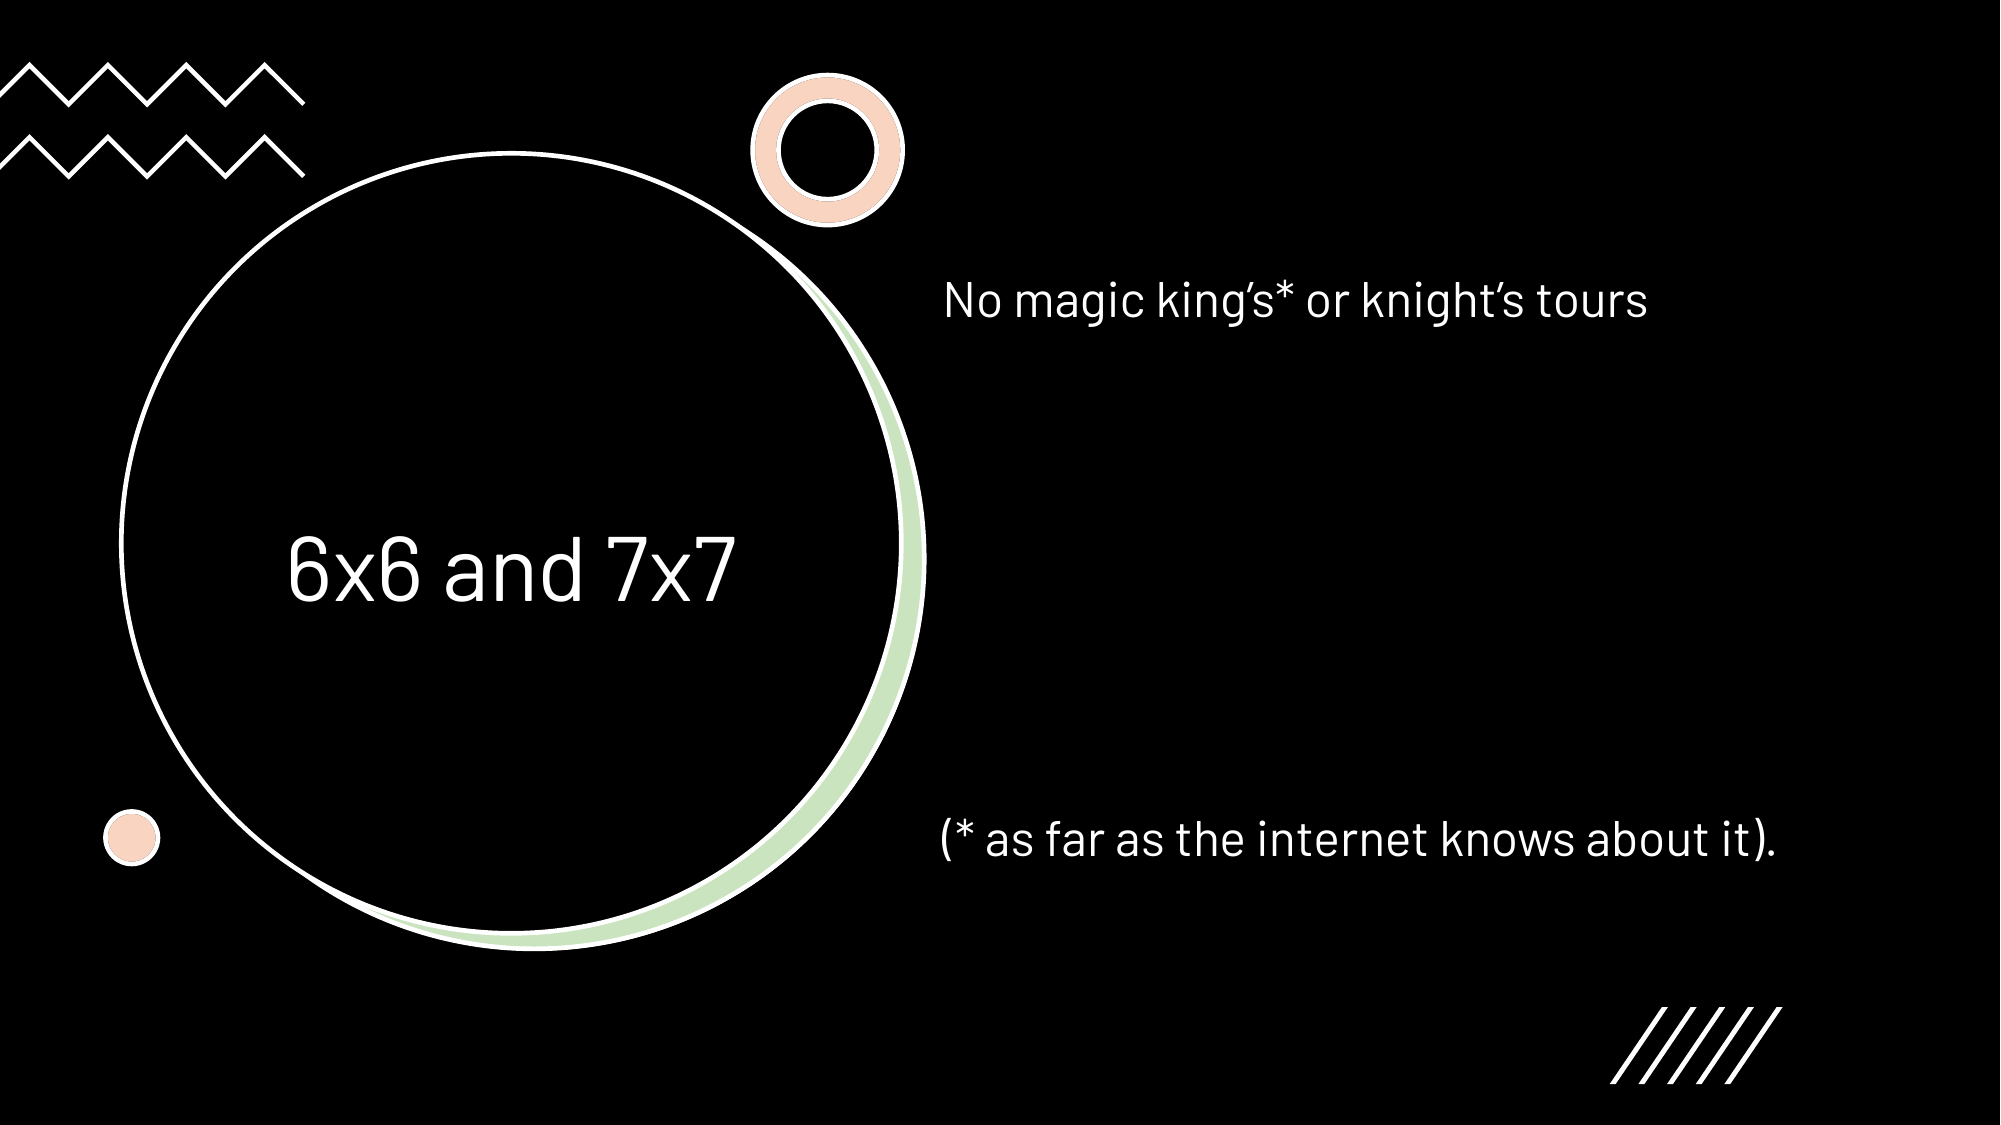

No magic king’s* or knight’s tours
(* as far as the internet knows about it).

# 6x6 and 7x7